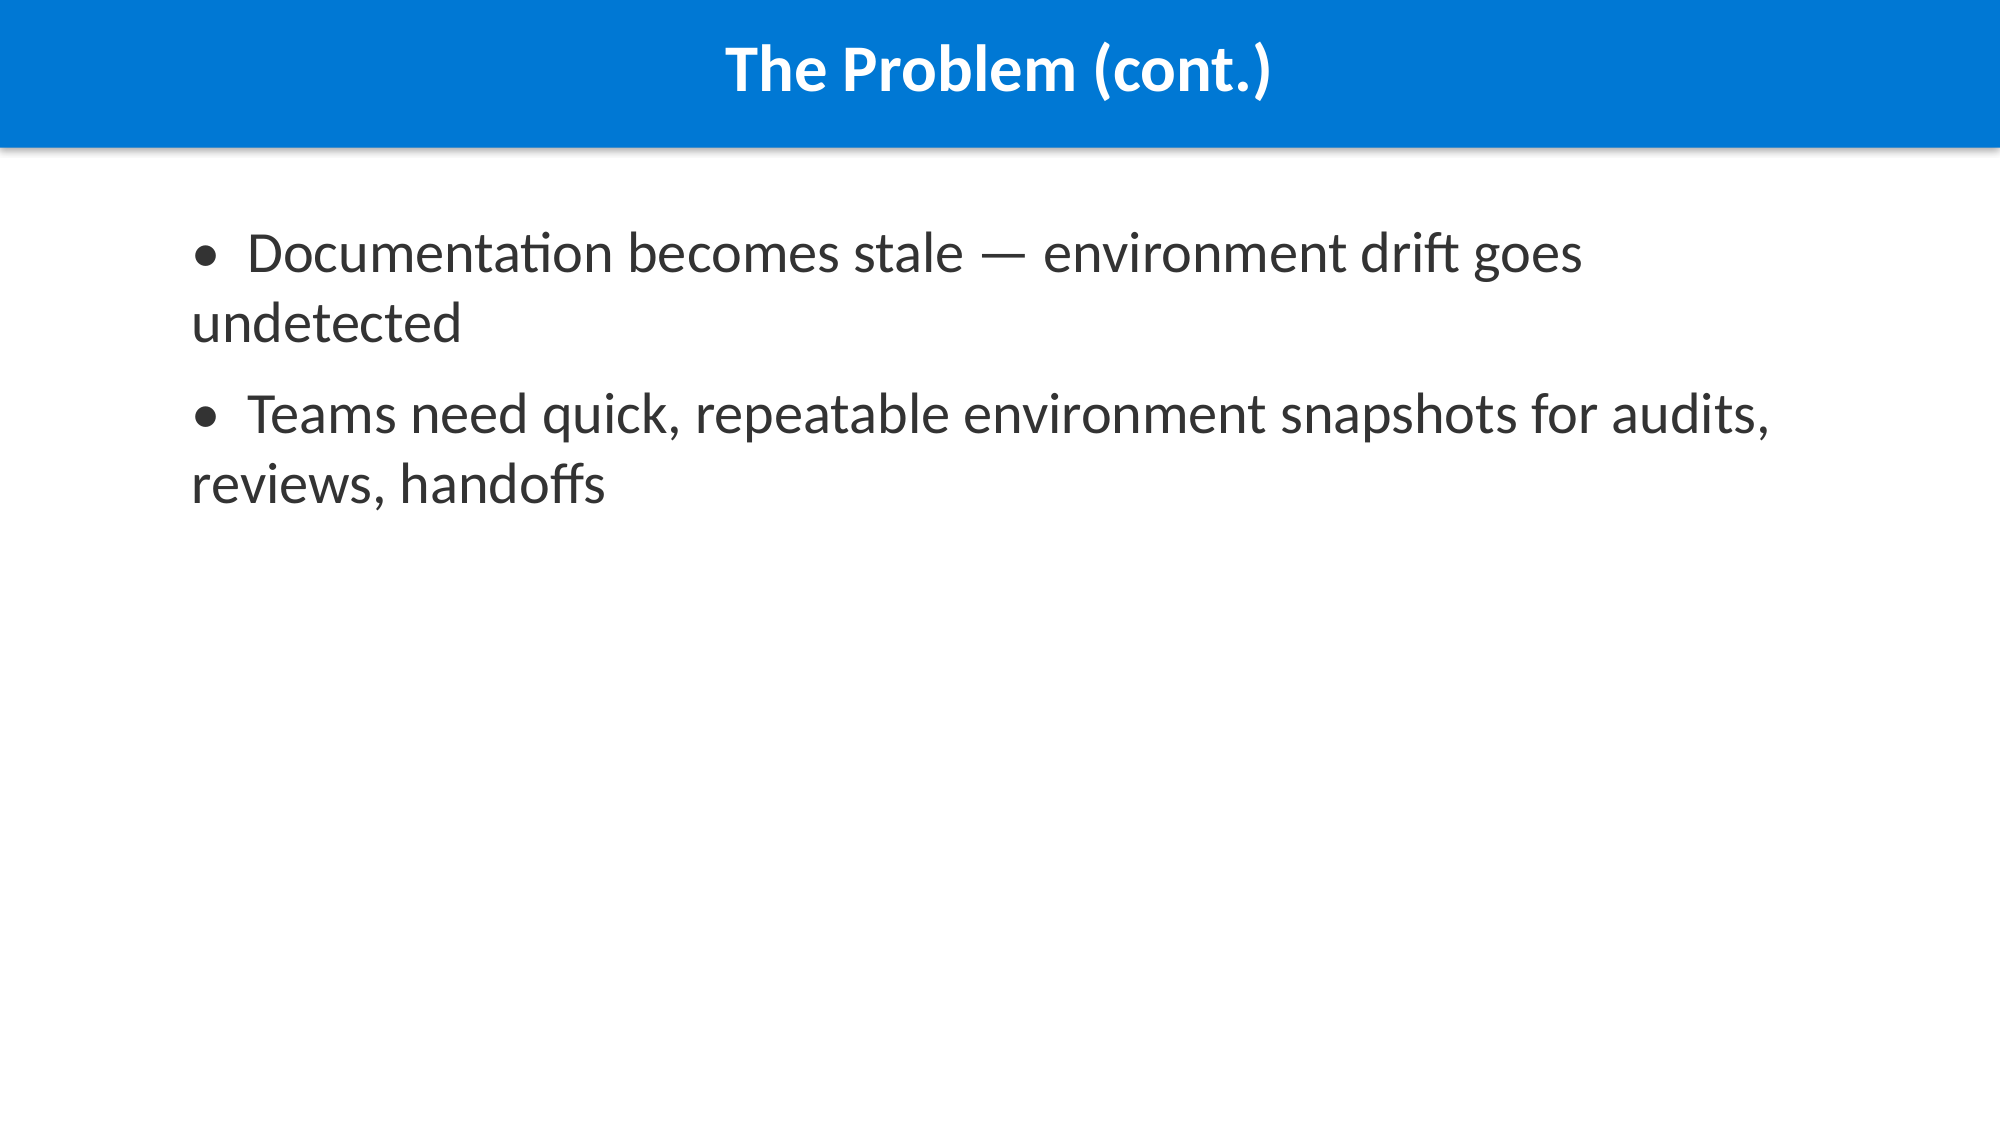

The Problem (cont.)
•  Documentation becomes stale — environment drift goes undetected
•  Teams need quick, repeatable environment snapshots for audits, reviews, handoffs